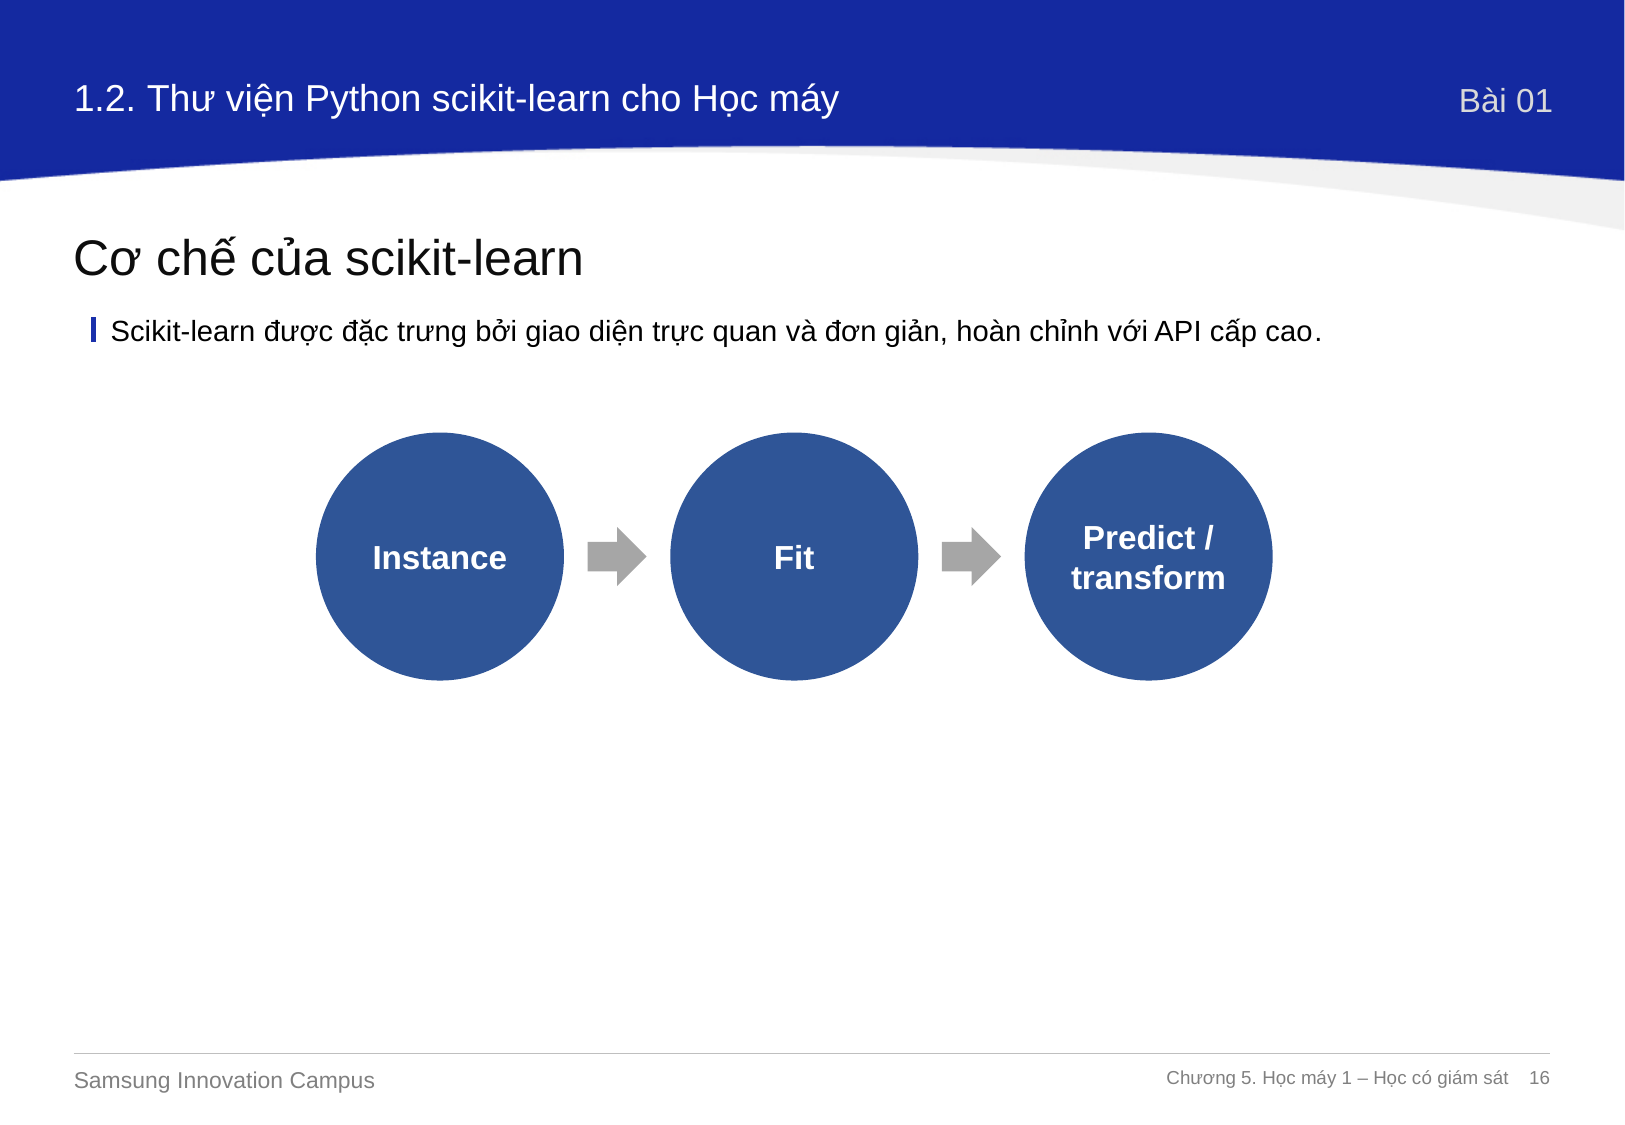

1.2. Thư viện Python scikit-learn cho Học máy
Bài 01
Cơ chế của scikit-learn
Scikit-learn được đặc trưng bởi giao diện trực quan và đơn giản, hoàn chỉnh với API cấp cao.
Instance
Fit
Predict /
transform